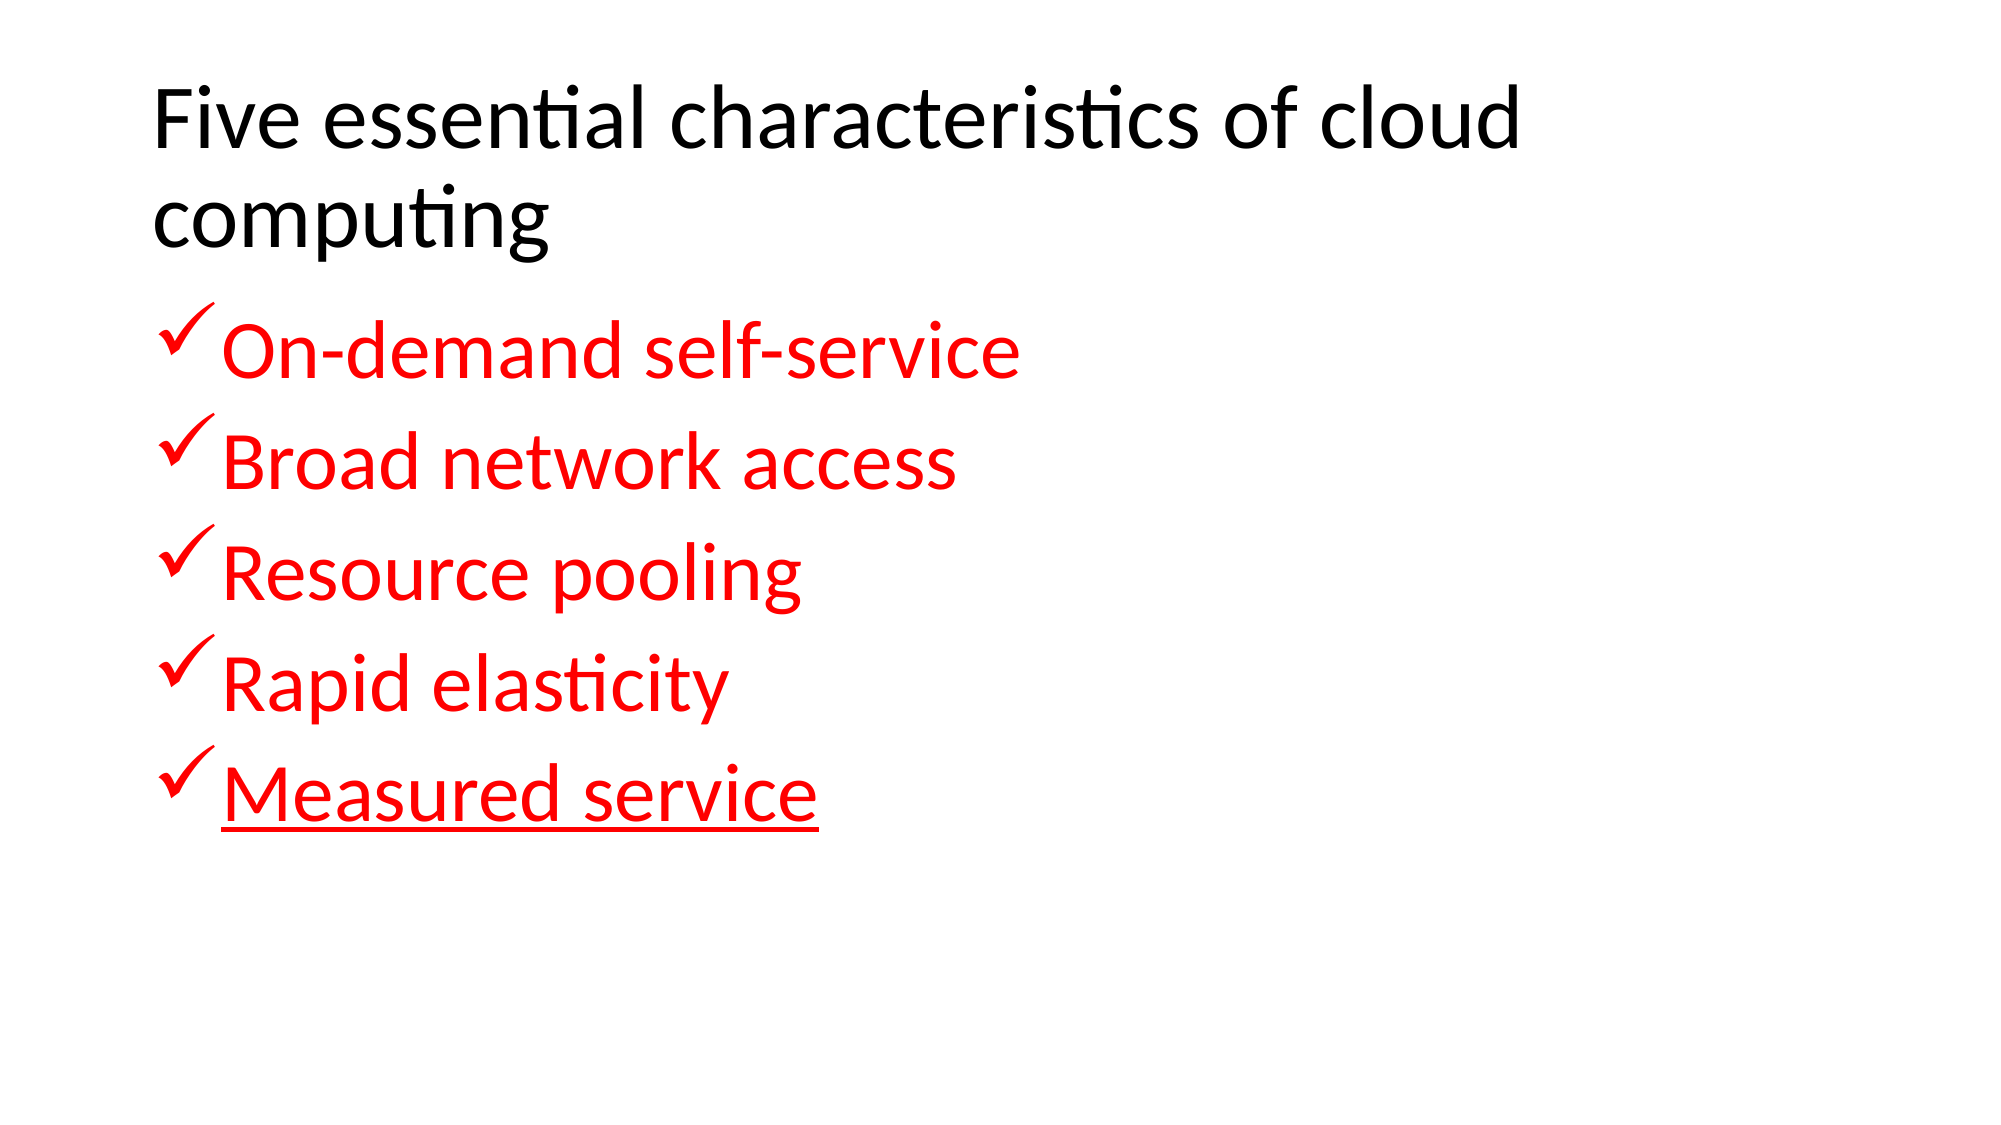

# Five essential characteristics of cloud computing
On-demand self-service
Broad network access
Resource pooling
Rapid elasticity
Measured service